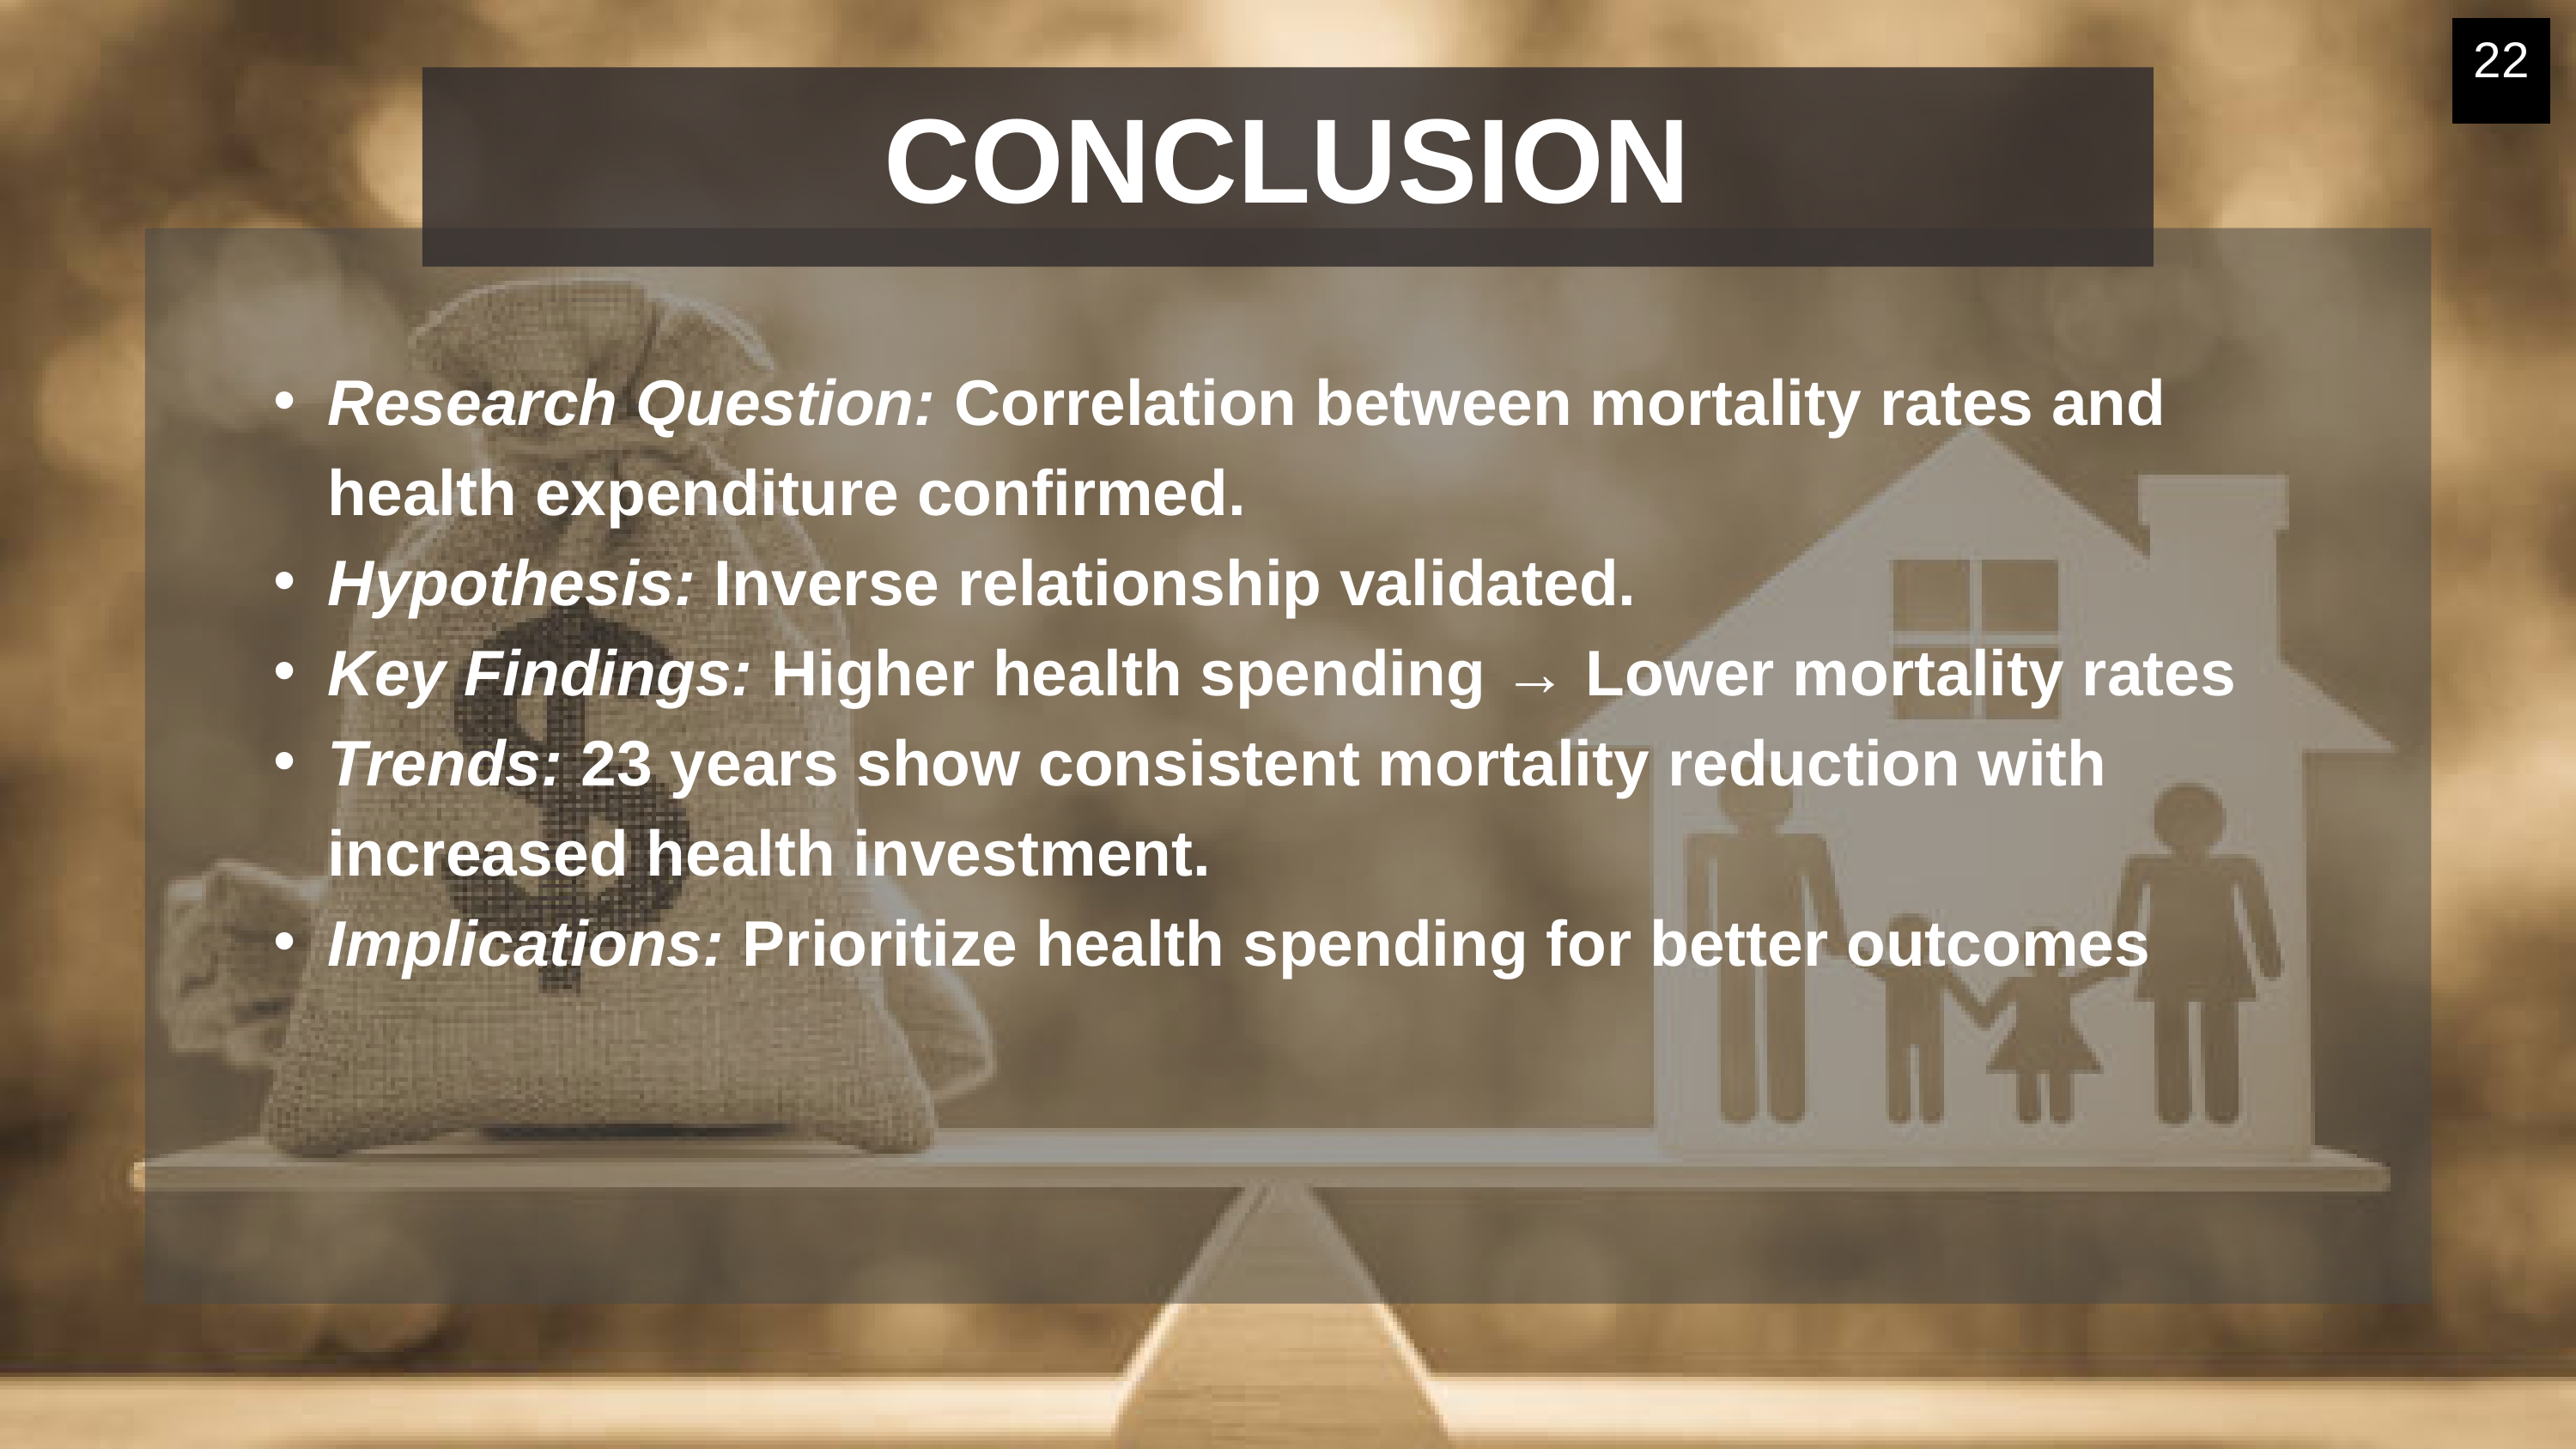

22
CONCLUSION

Research Question: Correlation between mortality rates and health expenditure confirmed.
Hypothesis: Inverse relationship validated.
Key Findings: Higher health spending → Lower mortality rates
Trends: 23 years show consistent mortality reduction with increased health investment.
Implications: Prioritize health spending for better outcomes